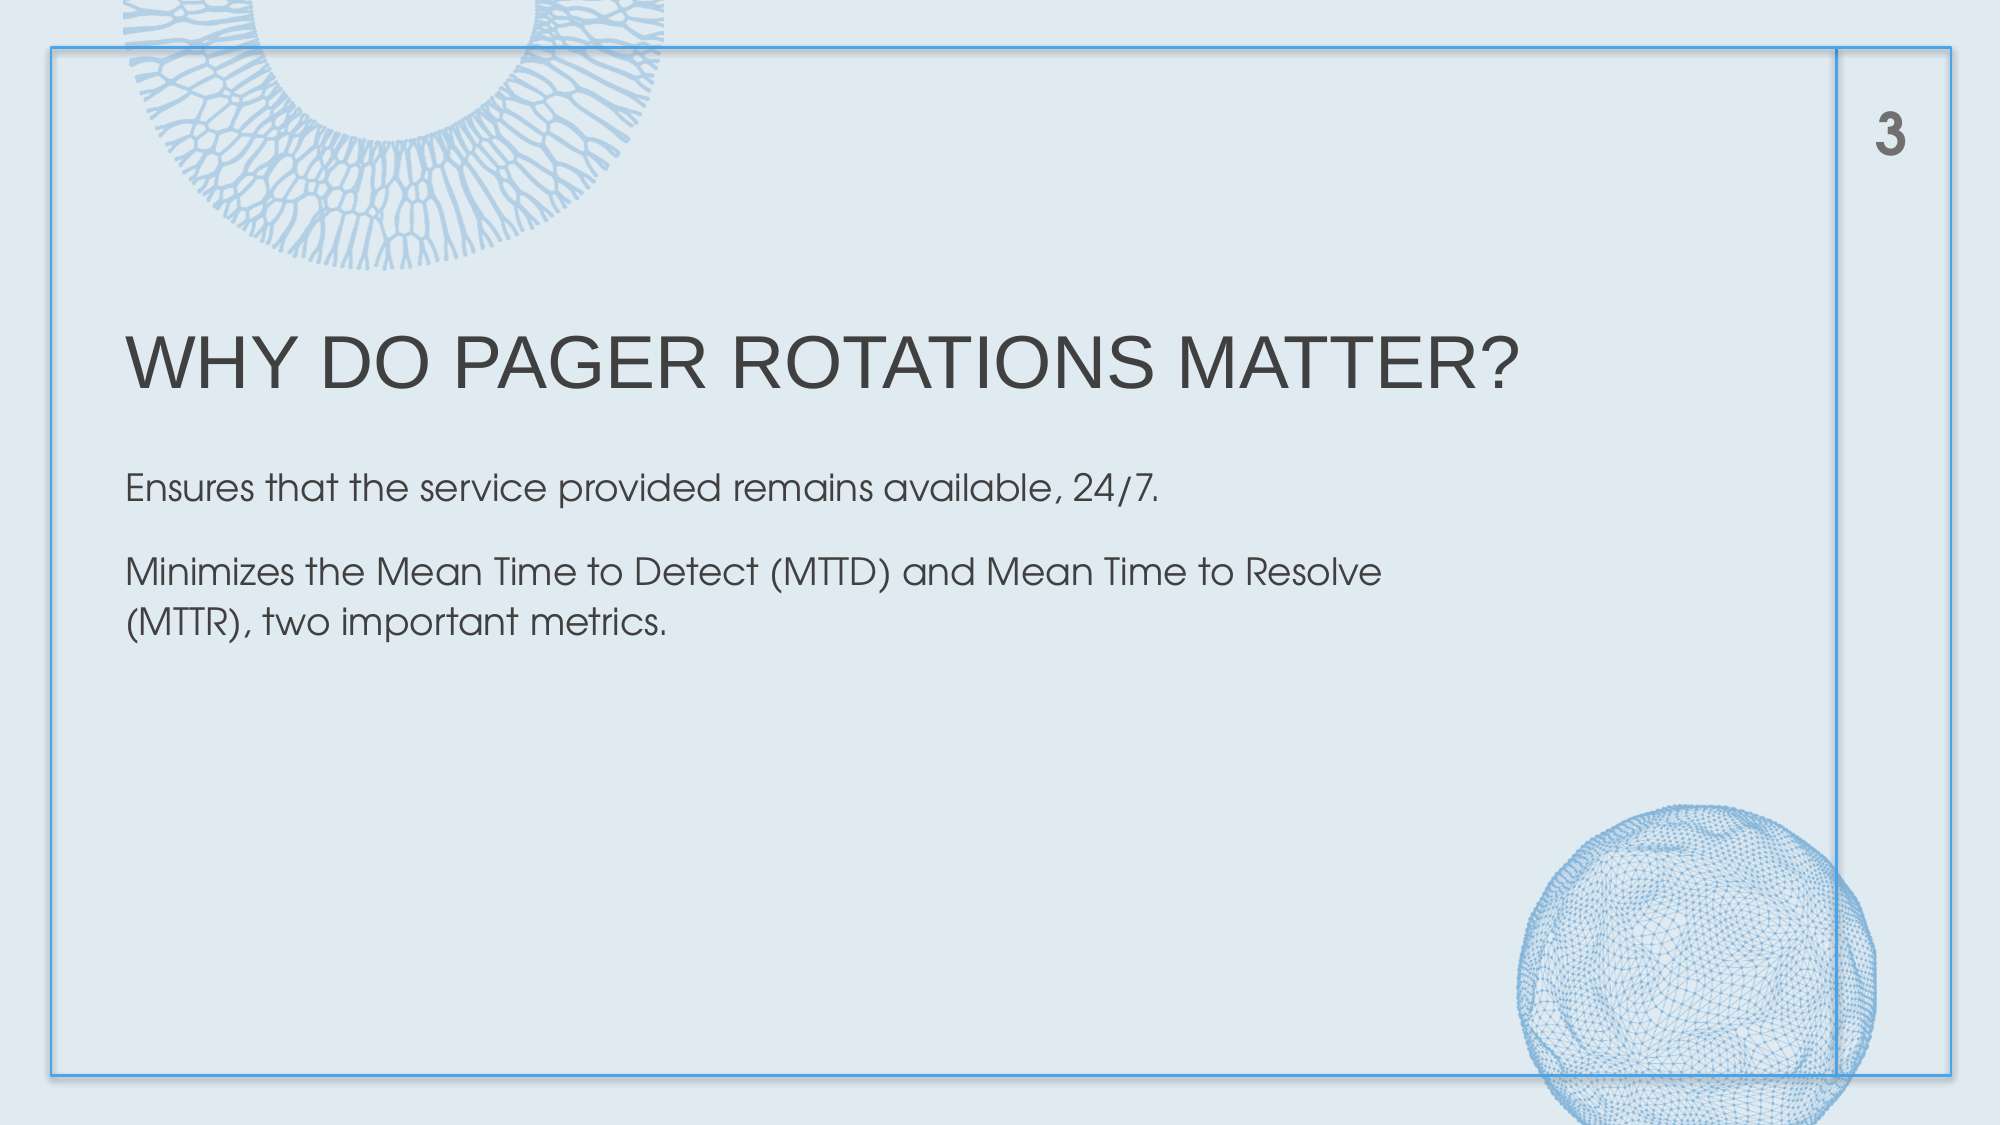

3
# Why do pager rotations matter?
Ensures that the service provided remains available, 24/7.
Minimizes the Mean Time to Detect (MTTD) and Mean Time to Resolve (MTTR), two important metrics.